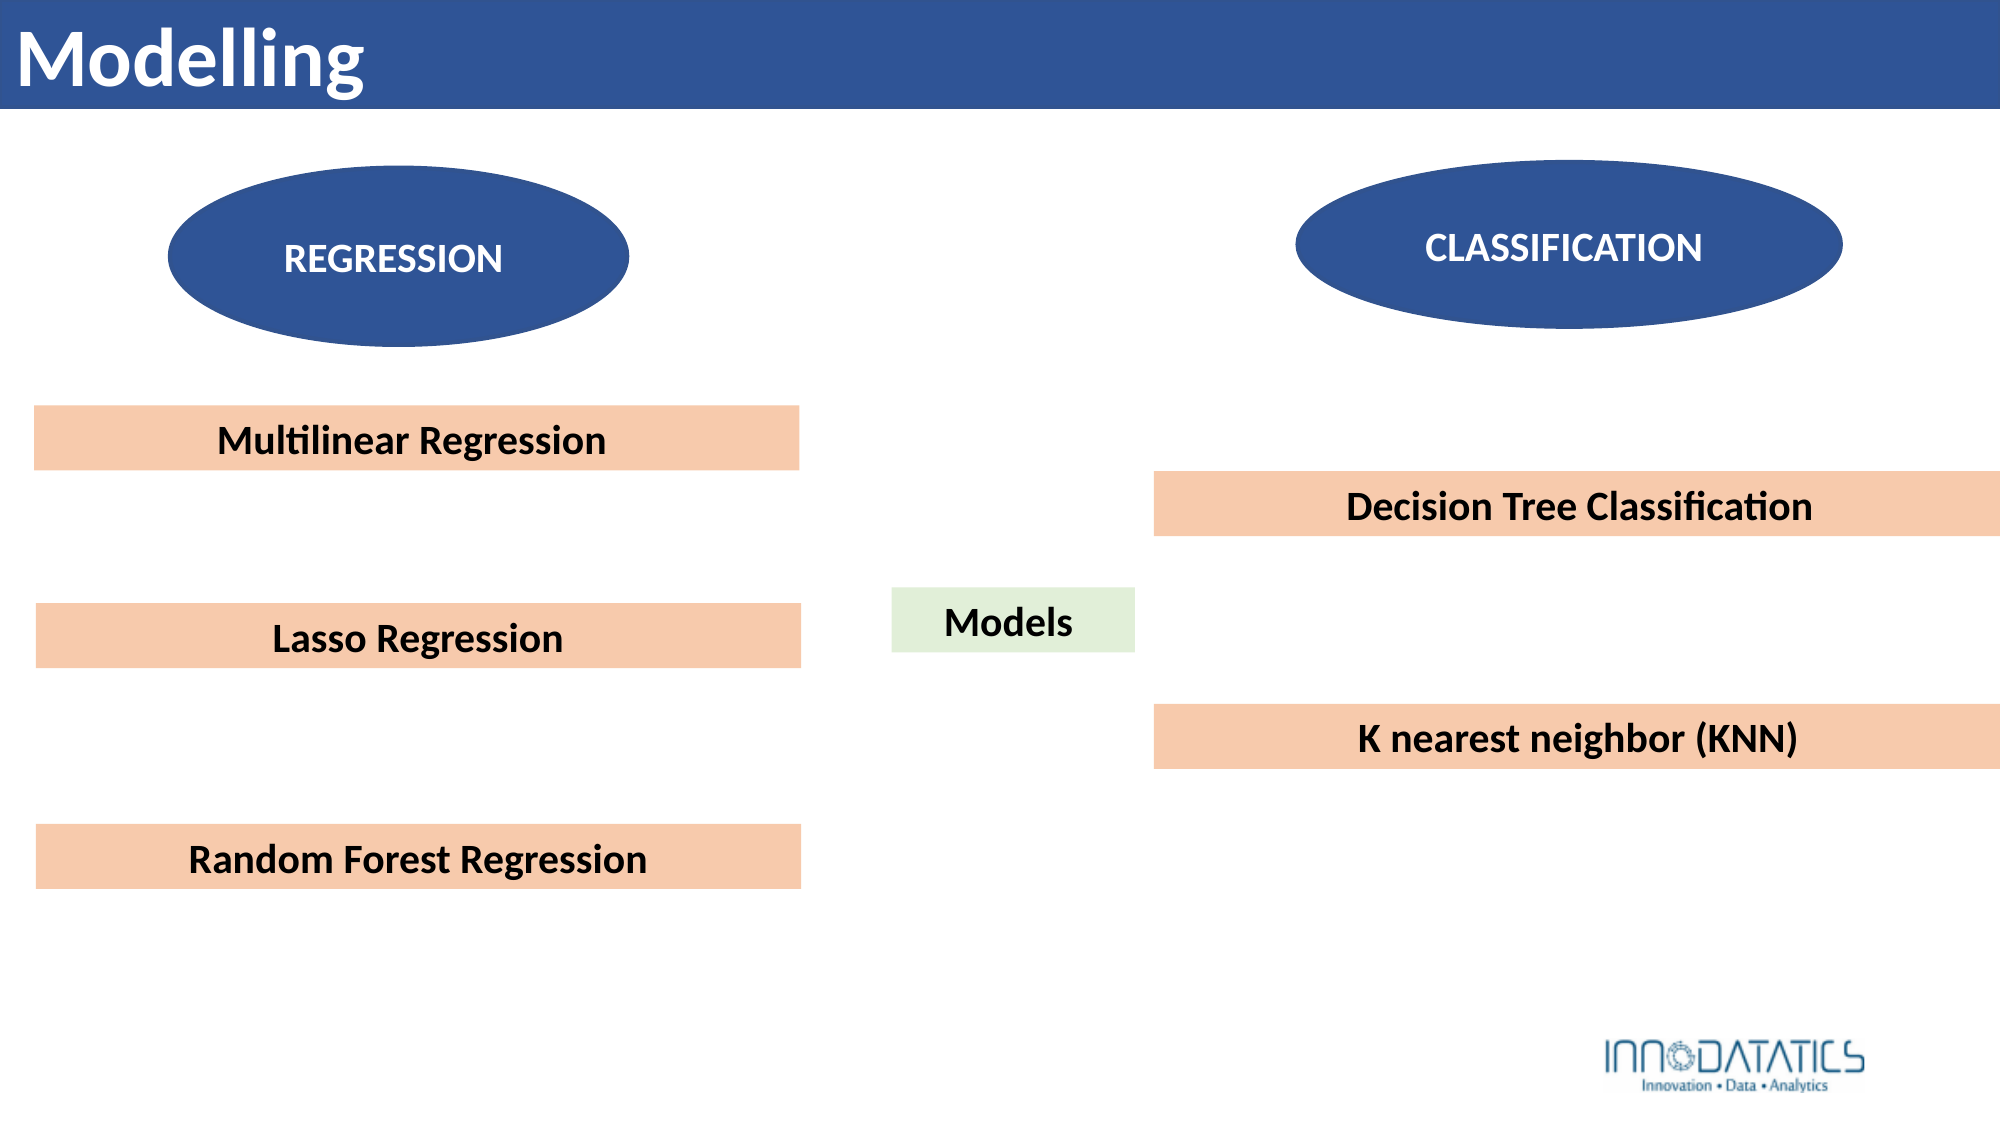

Modelling
CLASSIFICATION
REGRESSION
Multilinear Regression
Decision Tree Classification
Models
Lasso Regression
K nearest neighbor (KNN)
Random Forest Regression